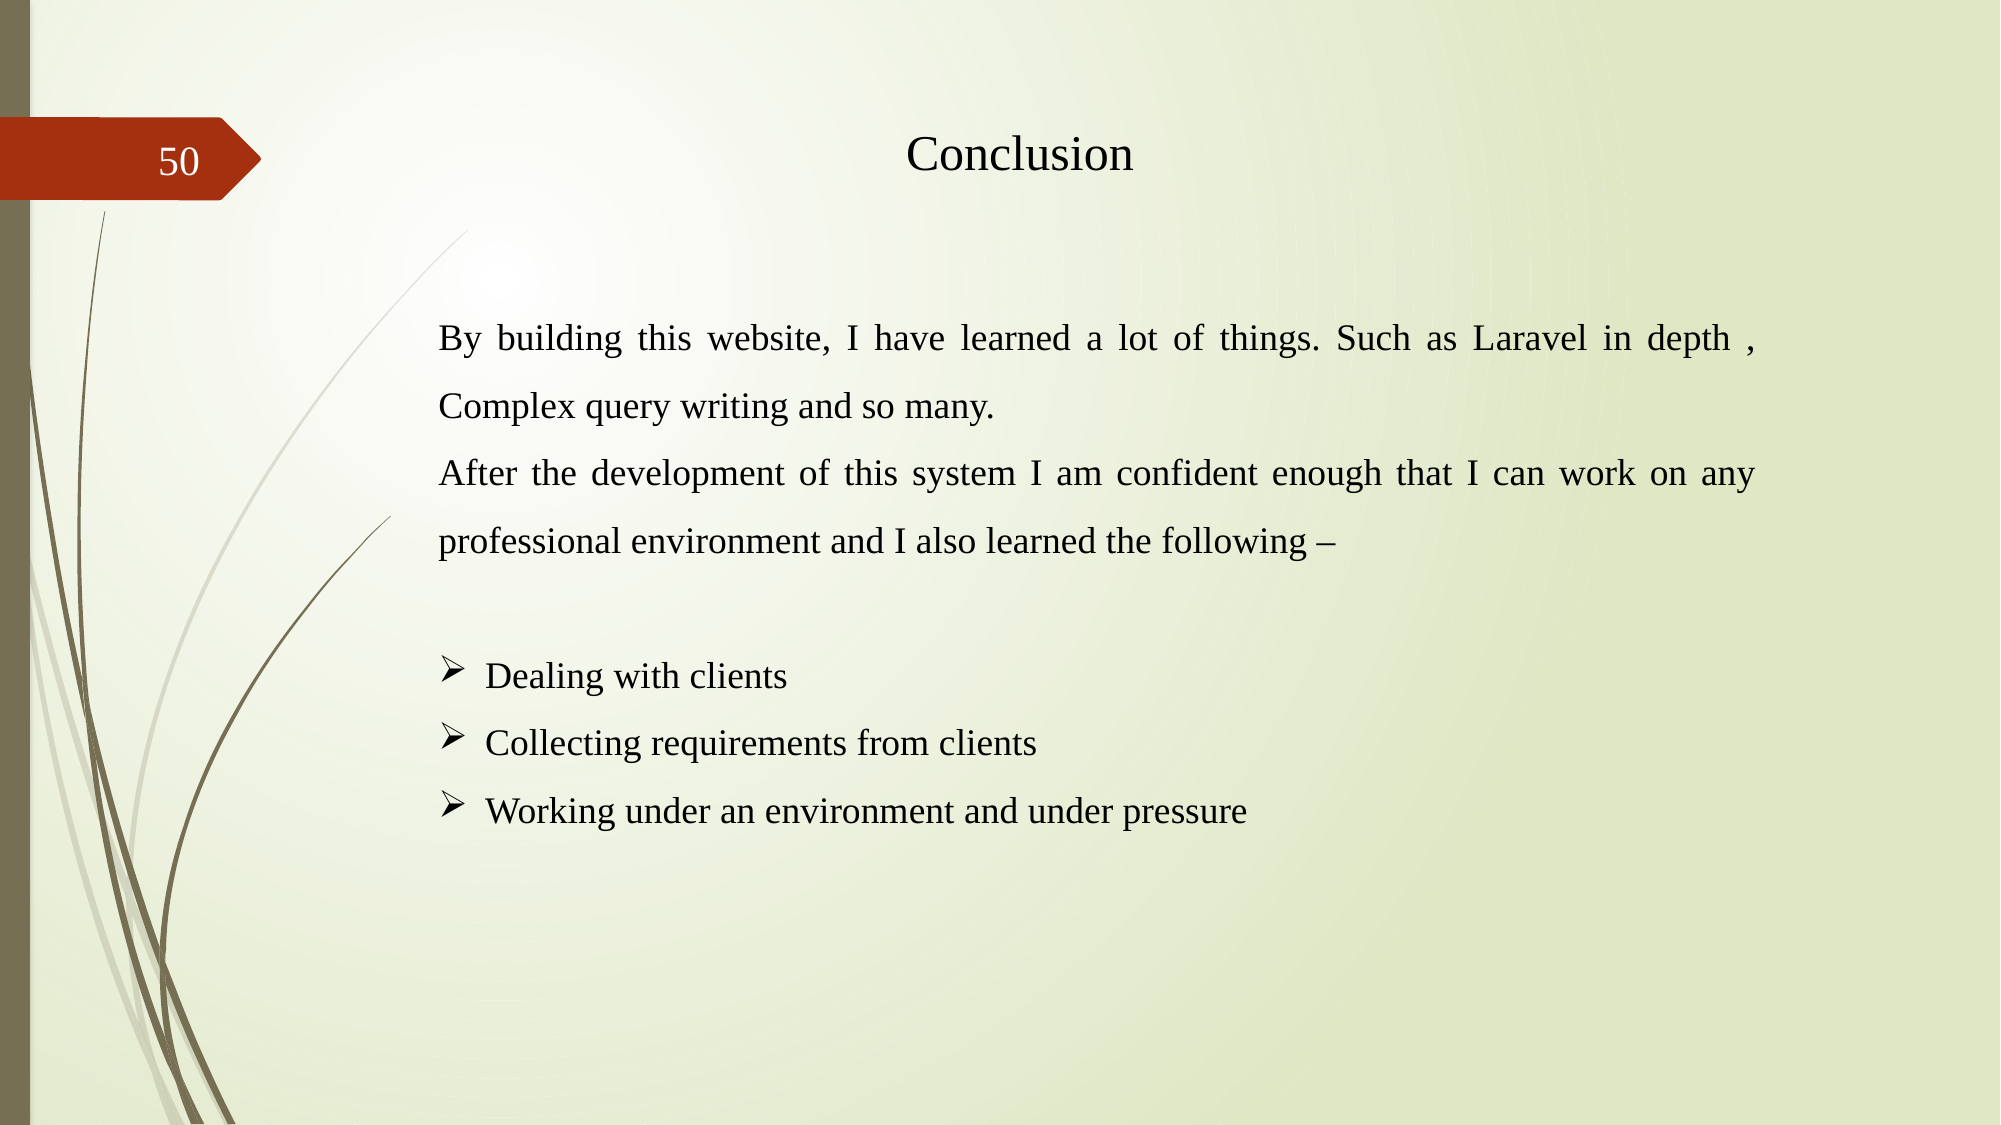

Conclusion
50
By building this website, I have learned a lot of things. Such as Laravel in depth , Complex query writing and so many.
After the development of this system I am confident enough that I can work on any professional environment and I also learned the following –

Dealing with clients
Collecting requirements from clients
Working under an environment and under pressure